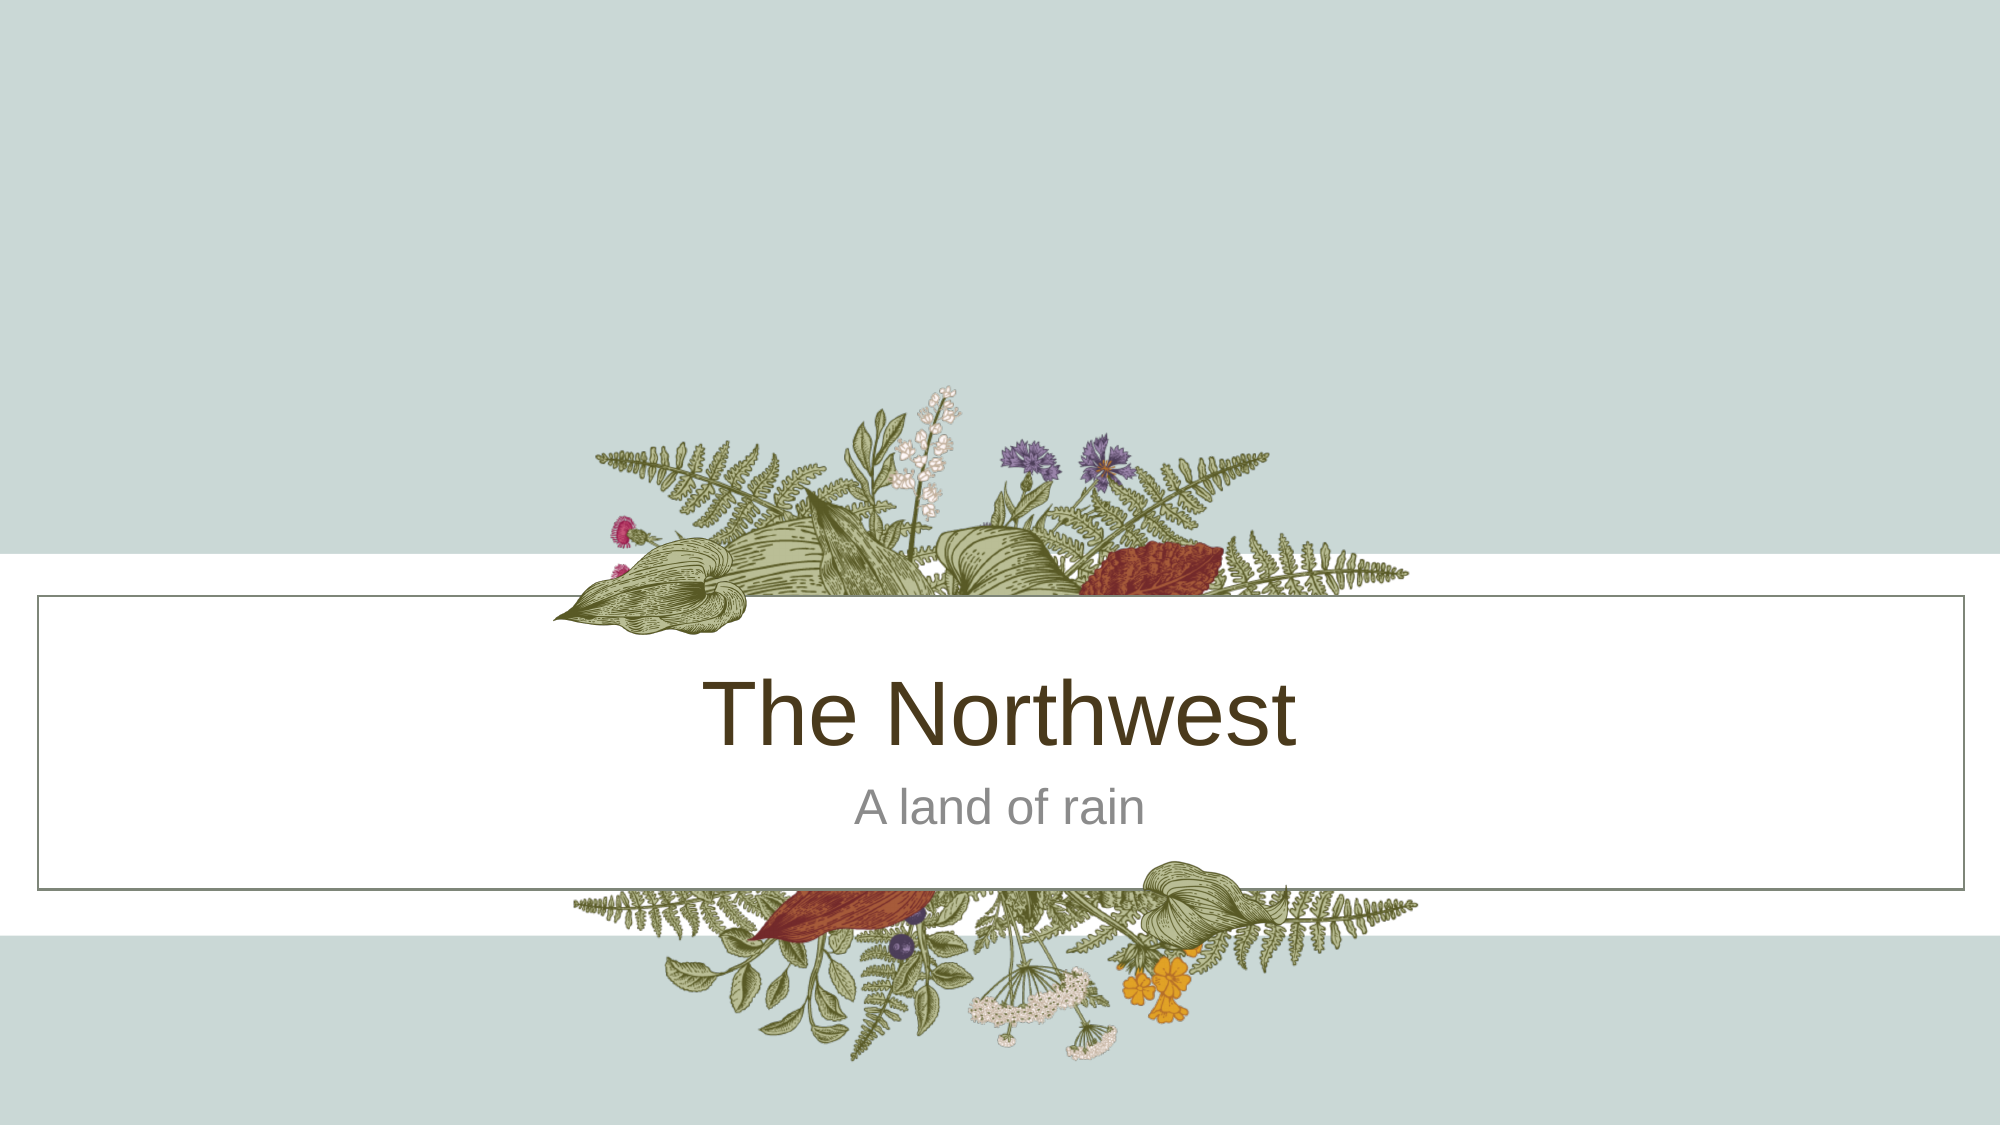

# The Northwest
A land of rain